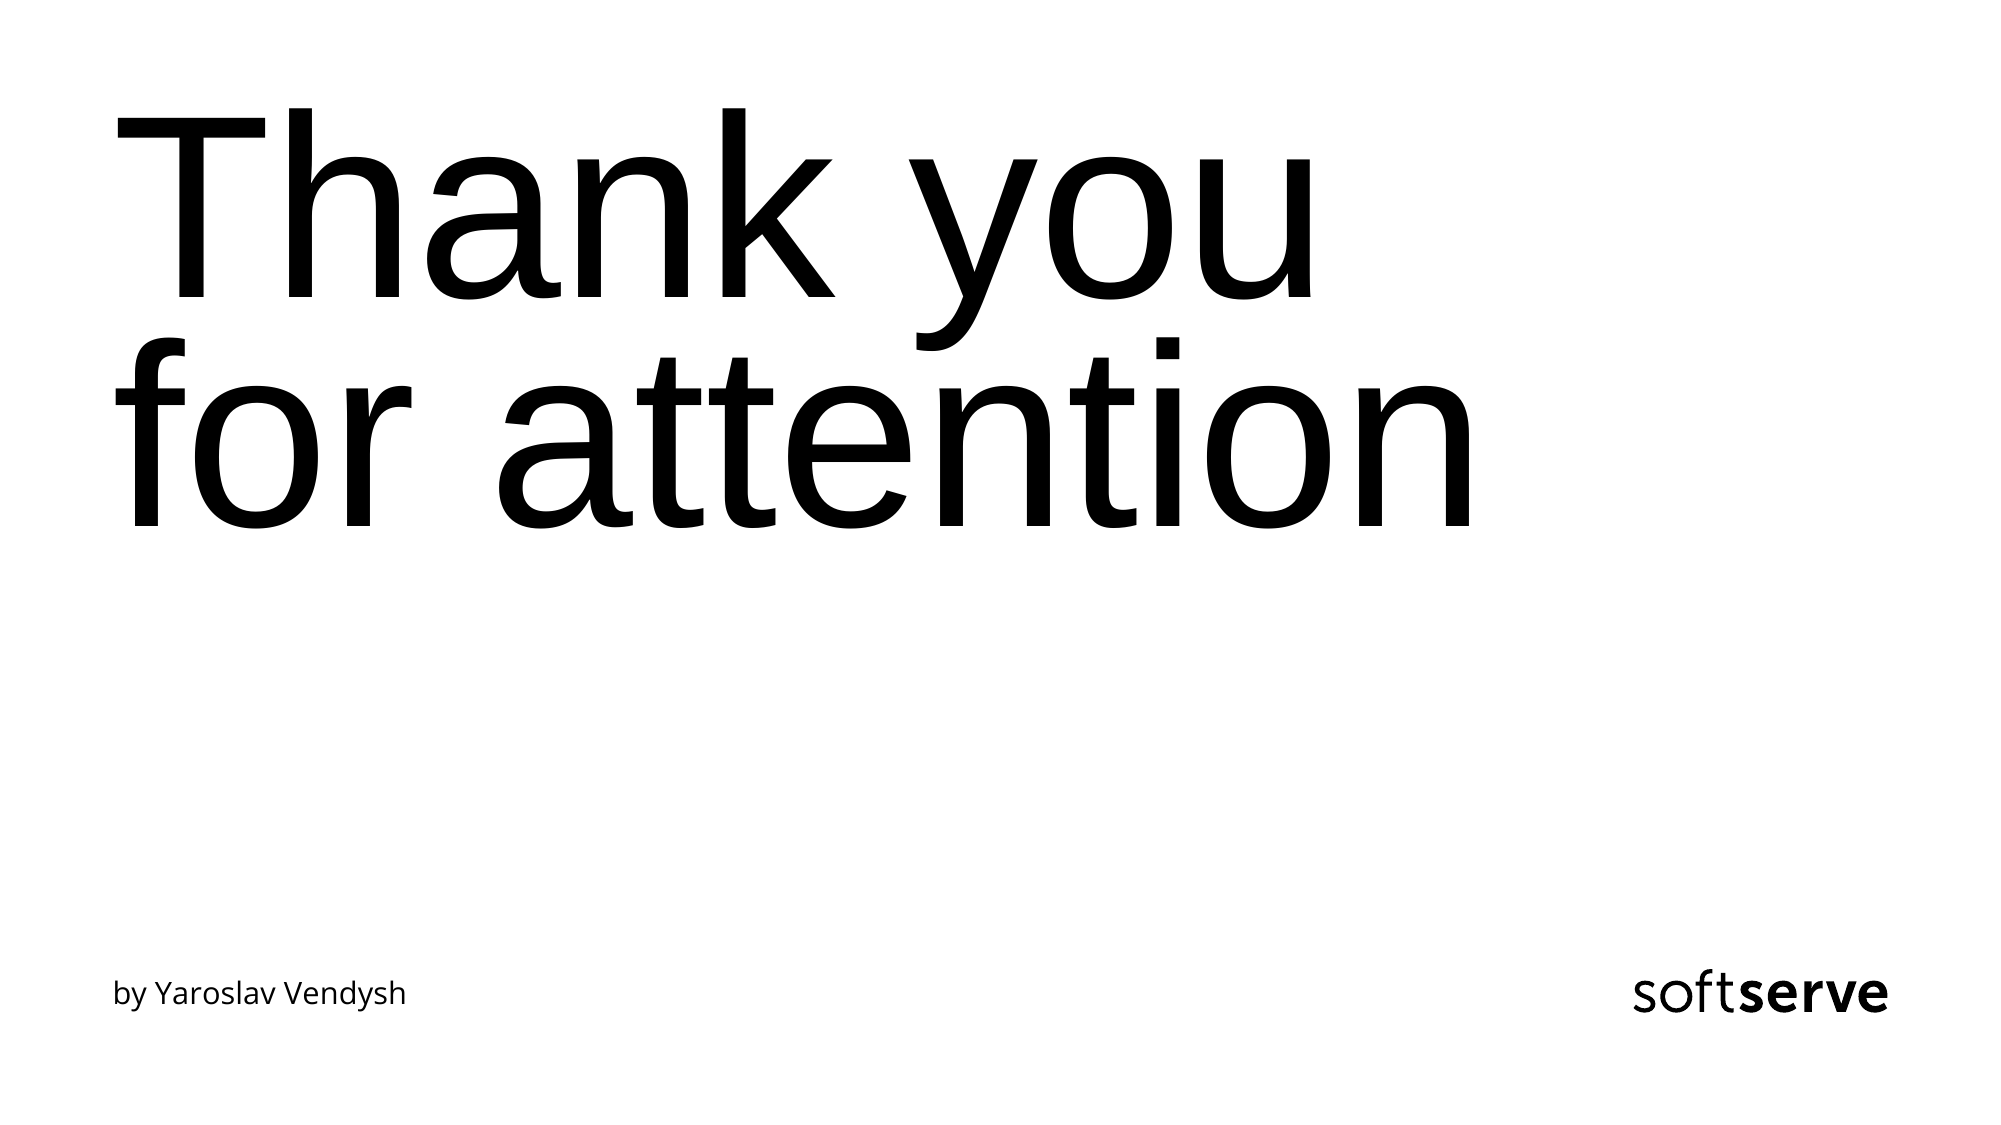

# Thank you for attention
by Yaroslav Vendysh